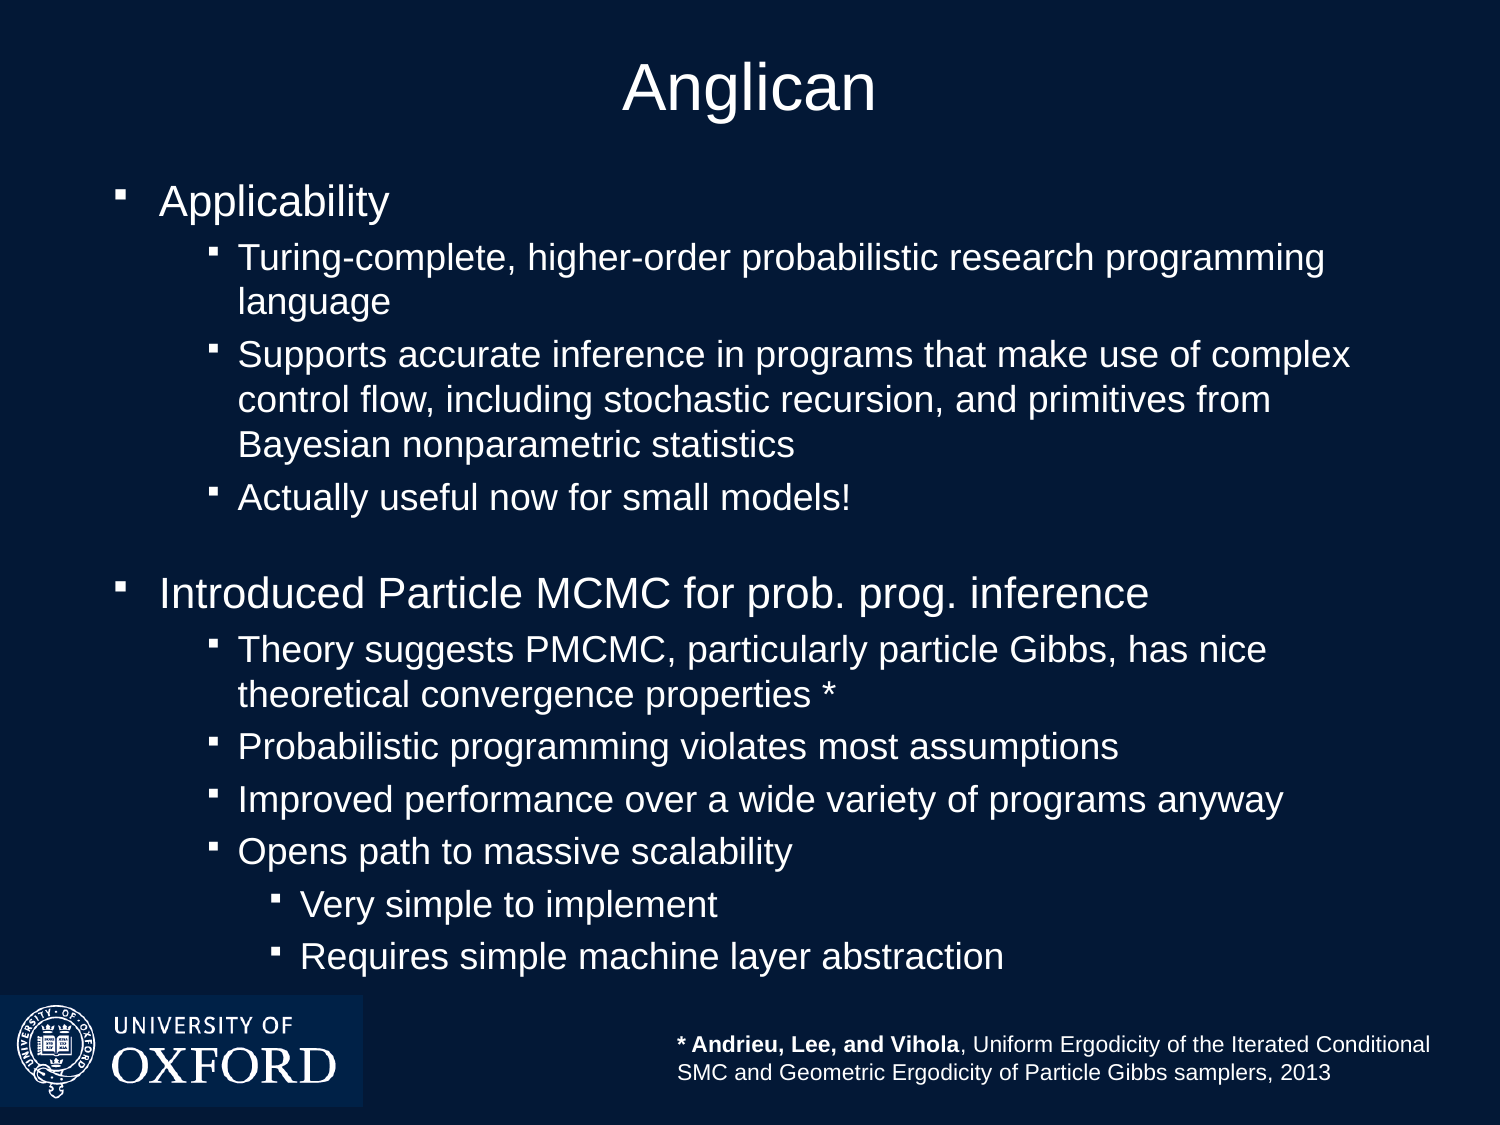

# Anglican
Applicability
Turing-complete, higher-order probabilistic research programming language
Supports accurate inference in programs that make use of complex control flow, including stochastic recursion, and primitives from Bayesian nonparametric statistics
Actually useful now for small models!

Introduced Particle MCMC for prob. prog. inference
Theory suggests PMCMC, particularly particle Gibbs, has nice theoretical convergence properties *
Probabilistic programming violates most assumptions
Improved performance over a wide variety of programs anyway
Opens path to massive scalability
Very simple to implement
Requires simple machine layer abstraction

* Andrieu, Lee, and Vihola, Uniform Ergodicity of the Iterated Conditional SMC and Geometric Ergodicity of Particle Gibbs samplers, 2013